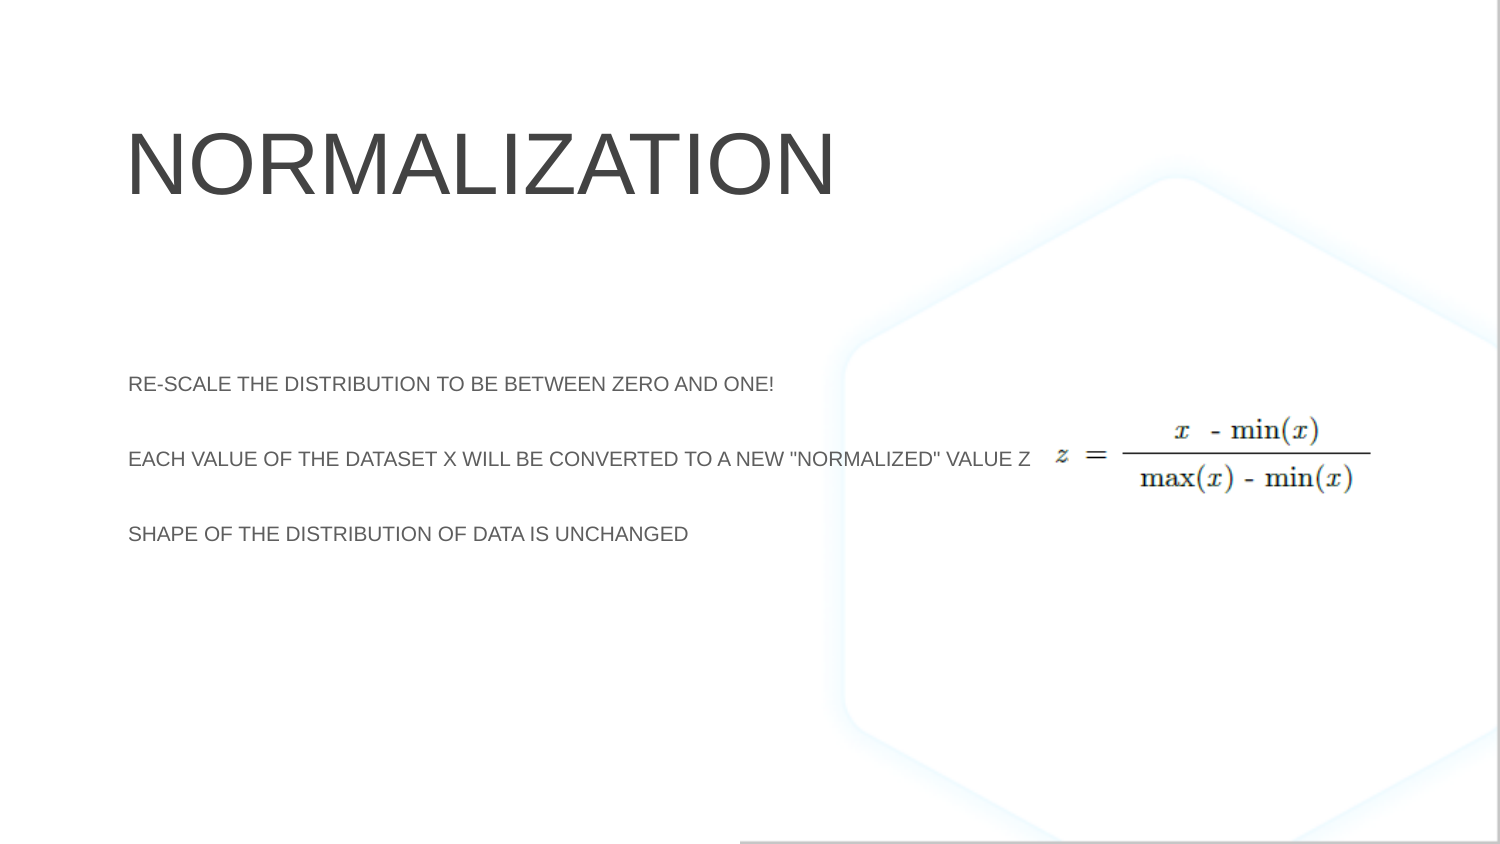

# NORMALIZATION
RE-SCALE THE DISTRIBUTION TO BE BETWEEN ZERO AND ONE!

EACH VALUE OF THE DATASET X WILL BE CONVERTED TO A NEW "NORMALIZED" VALUE Z

SHAPE OF THE DISTRIBUTION OF DATA IS UNCHANGED